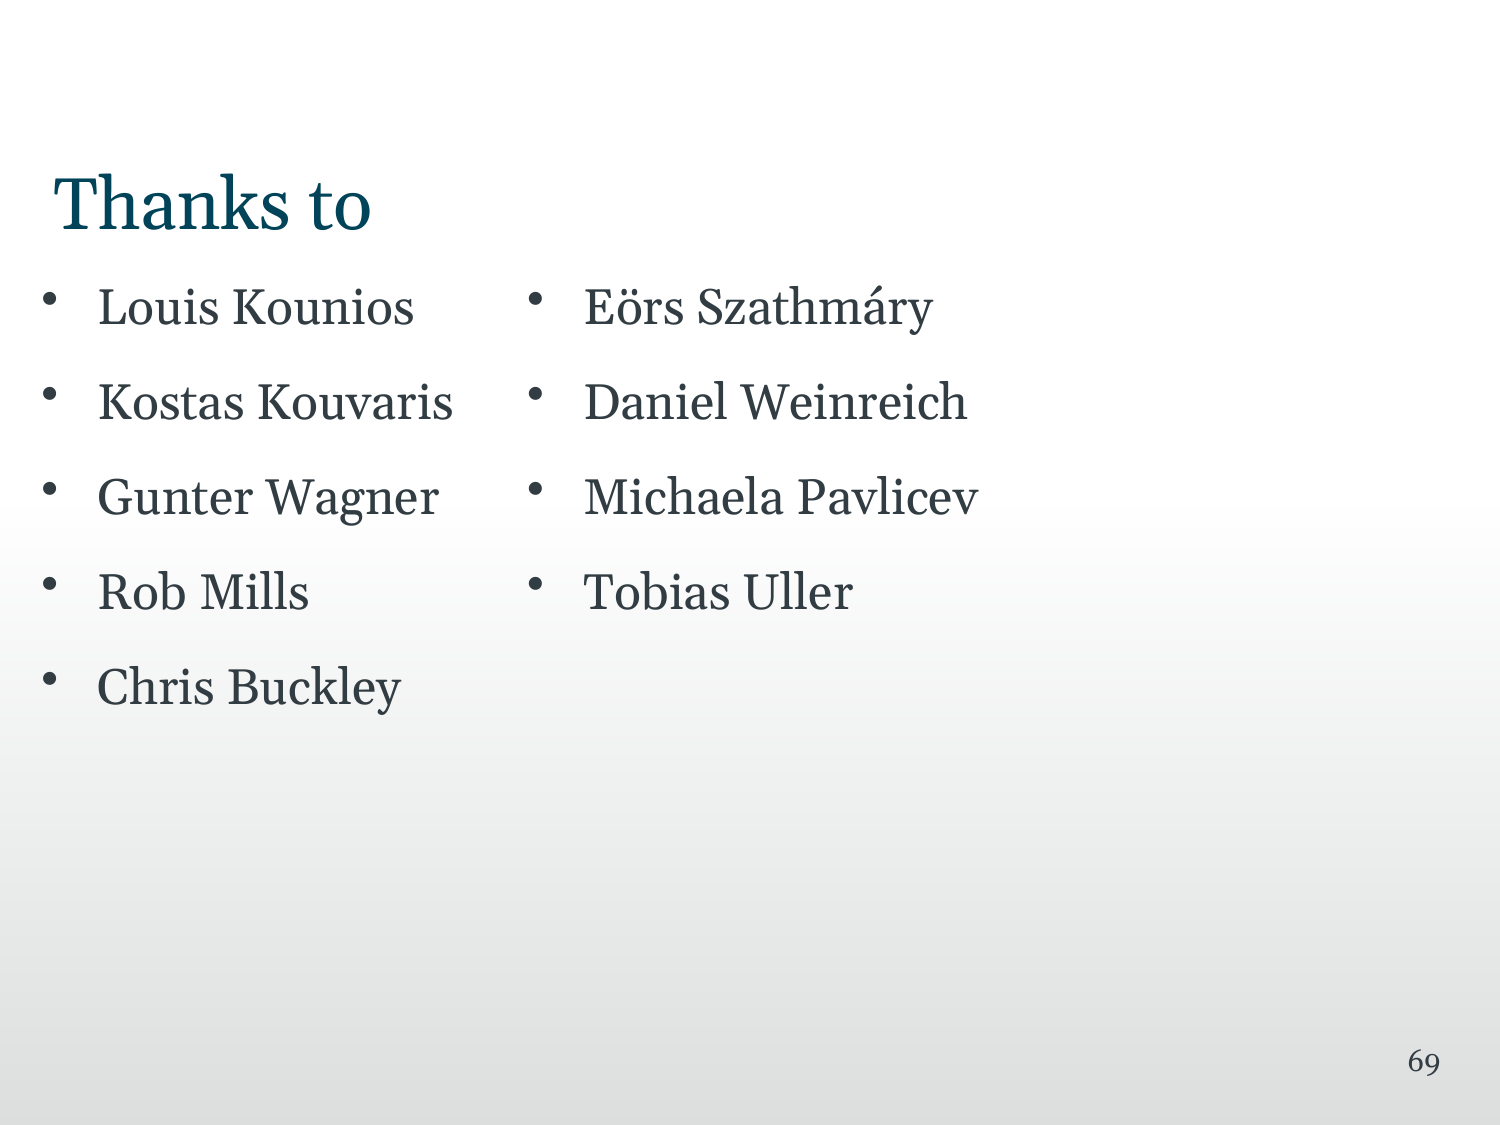

# Thanks to
Louis Kounios
Kostas Kouvaris
Gunter Wagner
Rob Mills
Chris Buckley

Eörs Szathmáry
Daniel Weinreich
Michaela Pavlicev
Tobias Uller

69